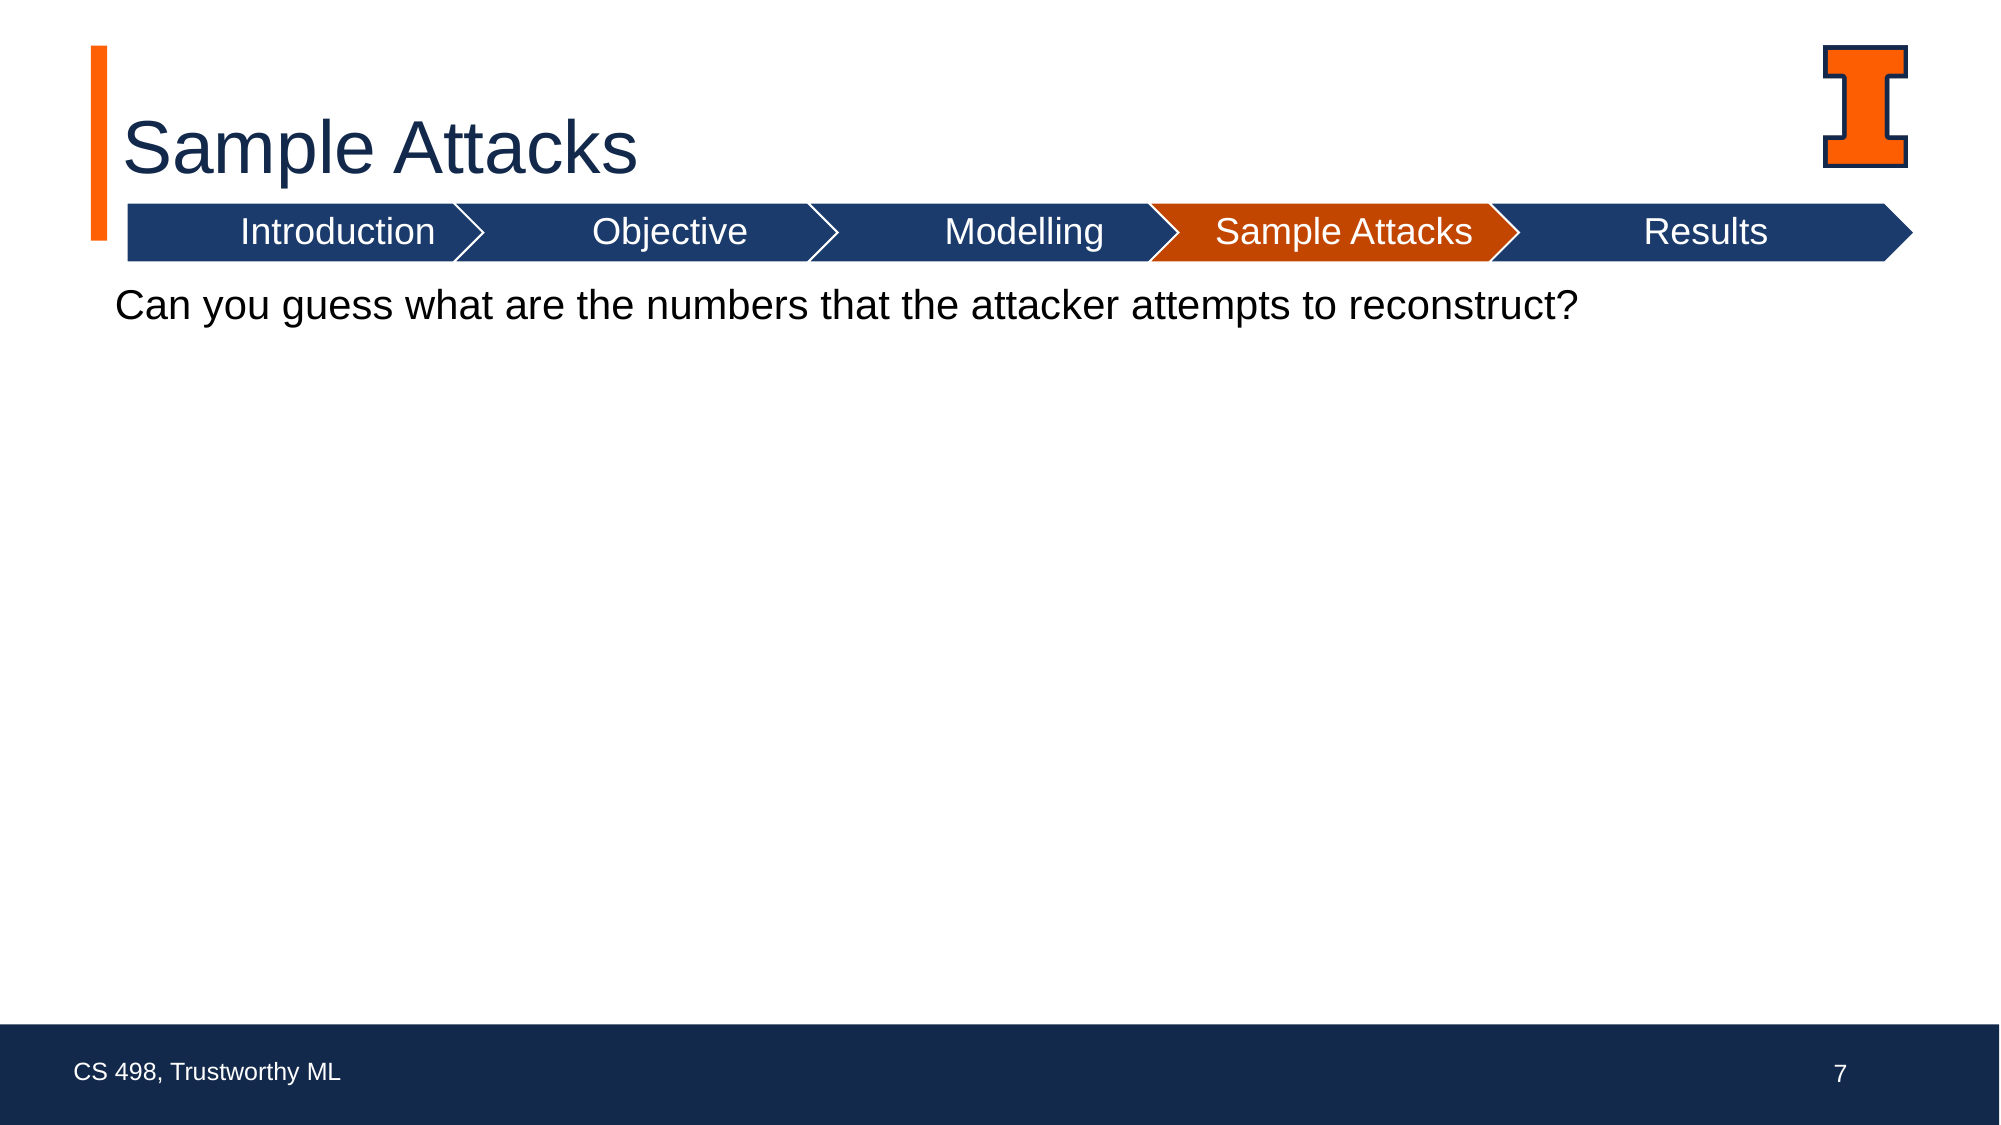

Sample Attacks
Introduction
Objective
Modelling
Sample Attacks
Results

Can you guess what are the numbers that the attacker attempts to reconstruct?

CS 498, Trustworthy ML
7